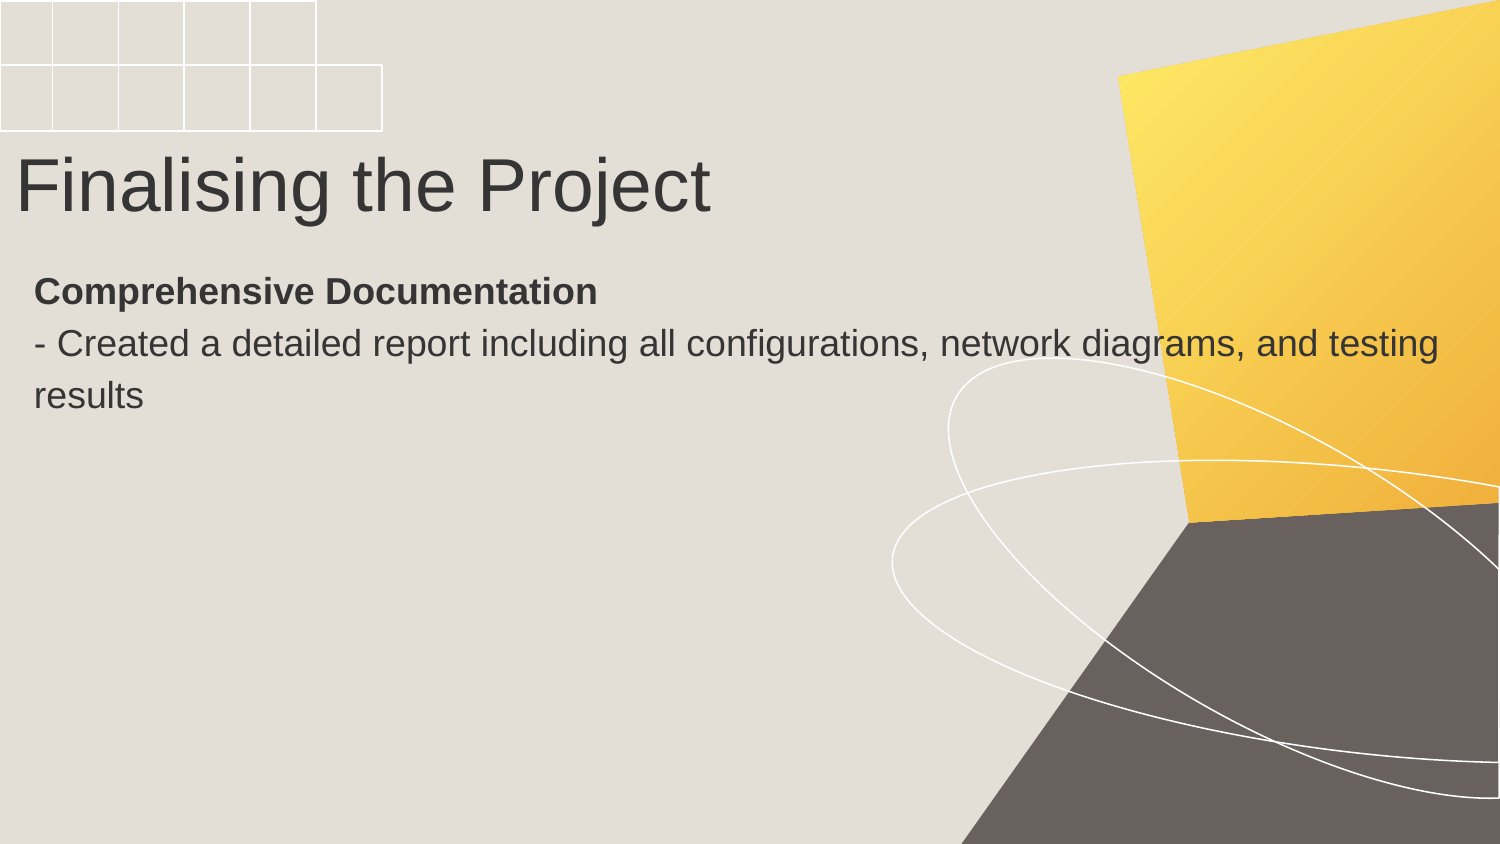

# Finalising the Project
Comprehensive Documentation
- Created a detailed report including all configurations, network diagrams, and testing results